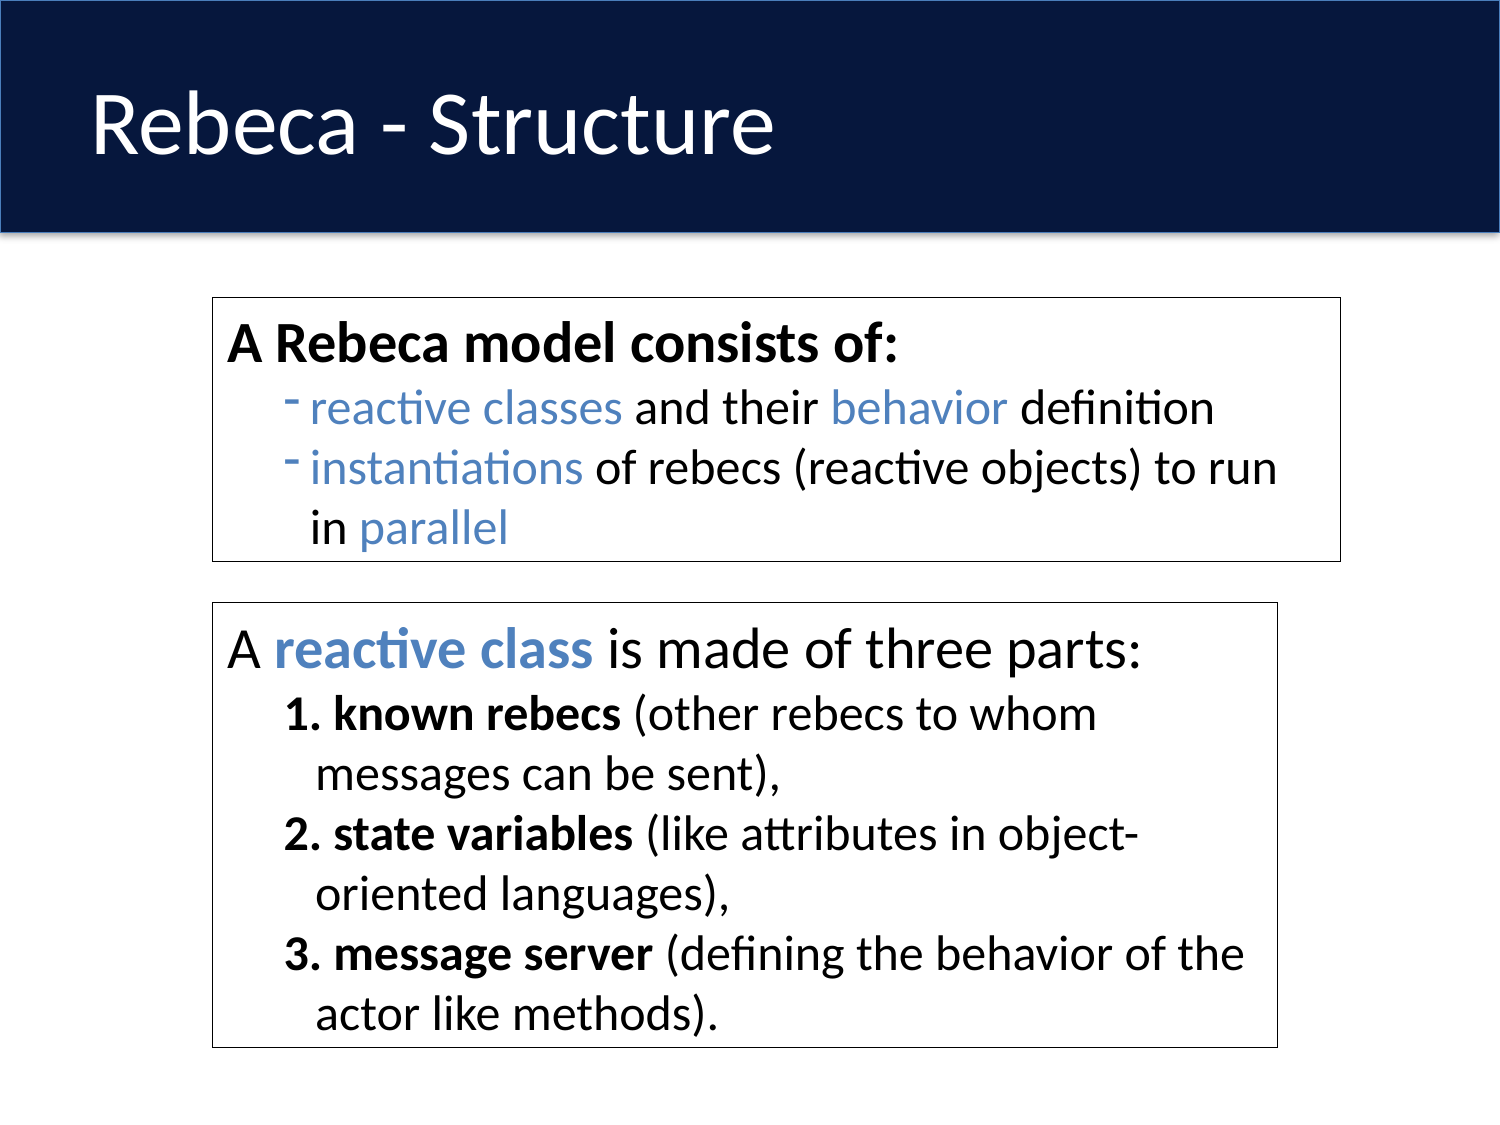

# Rebeca - Structure
A Rebeca model consists of:
reactive classes and their behavior definition
instantiations of rebecs (reactive objects) to run in parallel
A reactive class is made of three parts:
 known rebecs (other rebecs to whom messages can be sent),
 state variables (like attributes in object-oriented languages),
 message server (defining the behavior of the actor like methods).
7